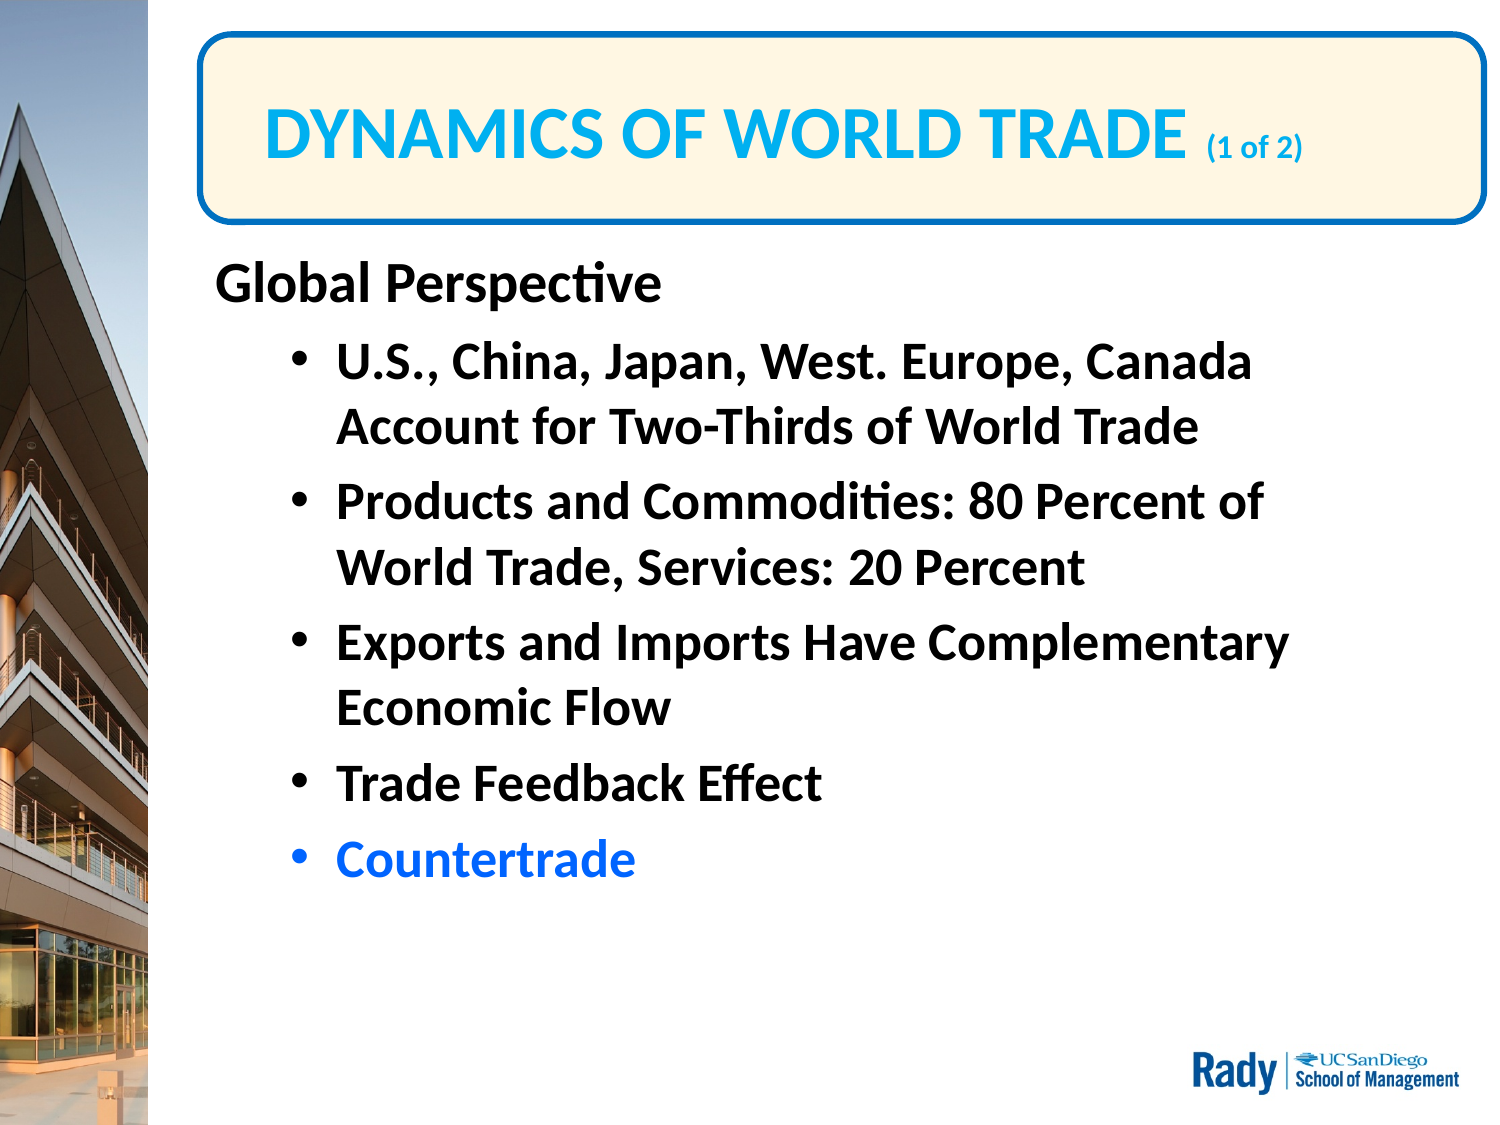

# DYNAMICS OF WORLD TRADE (1 of 2)
Global Perspective
U.S., China, Japan, West. Europe, Canada Account for Two-Thirds of World Trade
Products and Commodities: 80 Percent of World Trade, Services: 20 Percent
Exports and Imports Have Complementary Economic Flow
Trade Feedback Effect
Countertrade